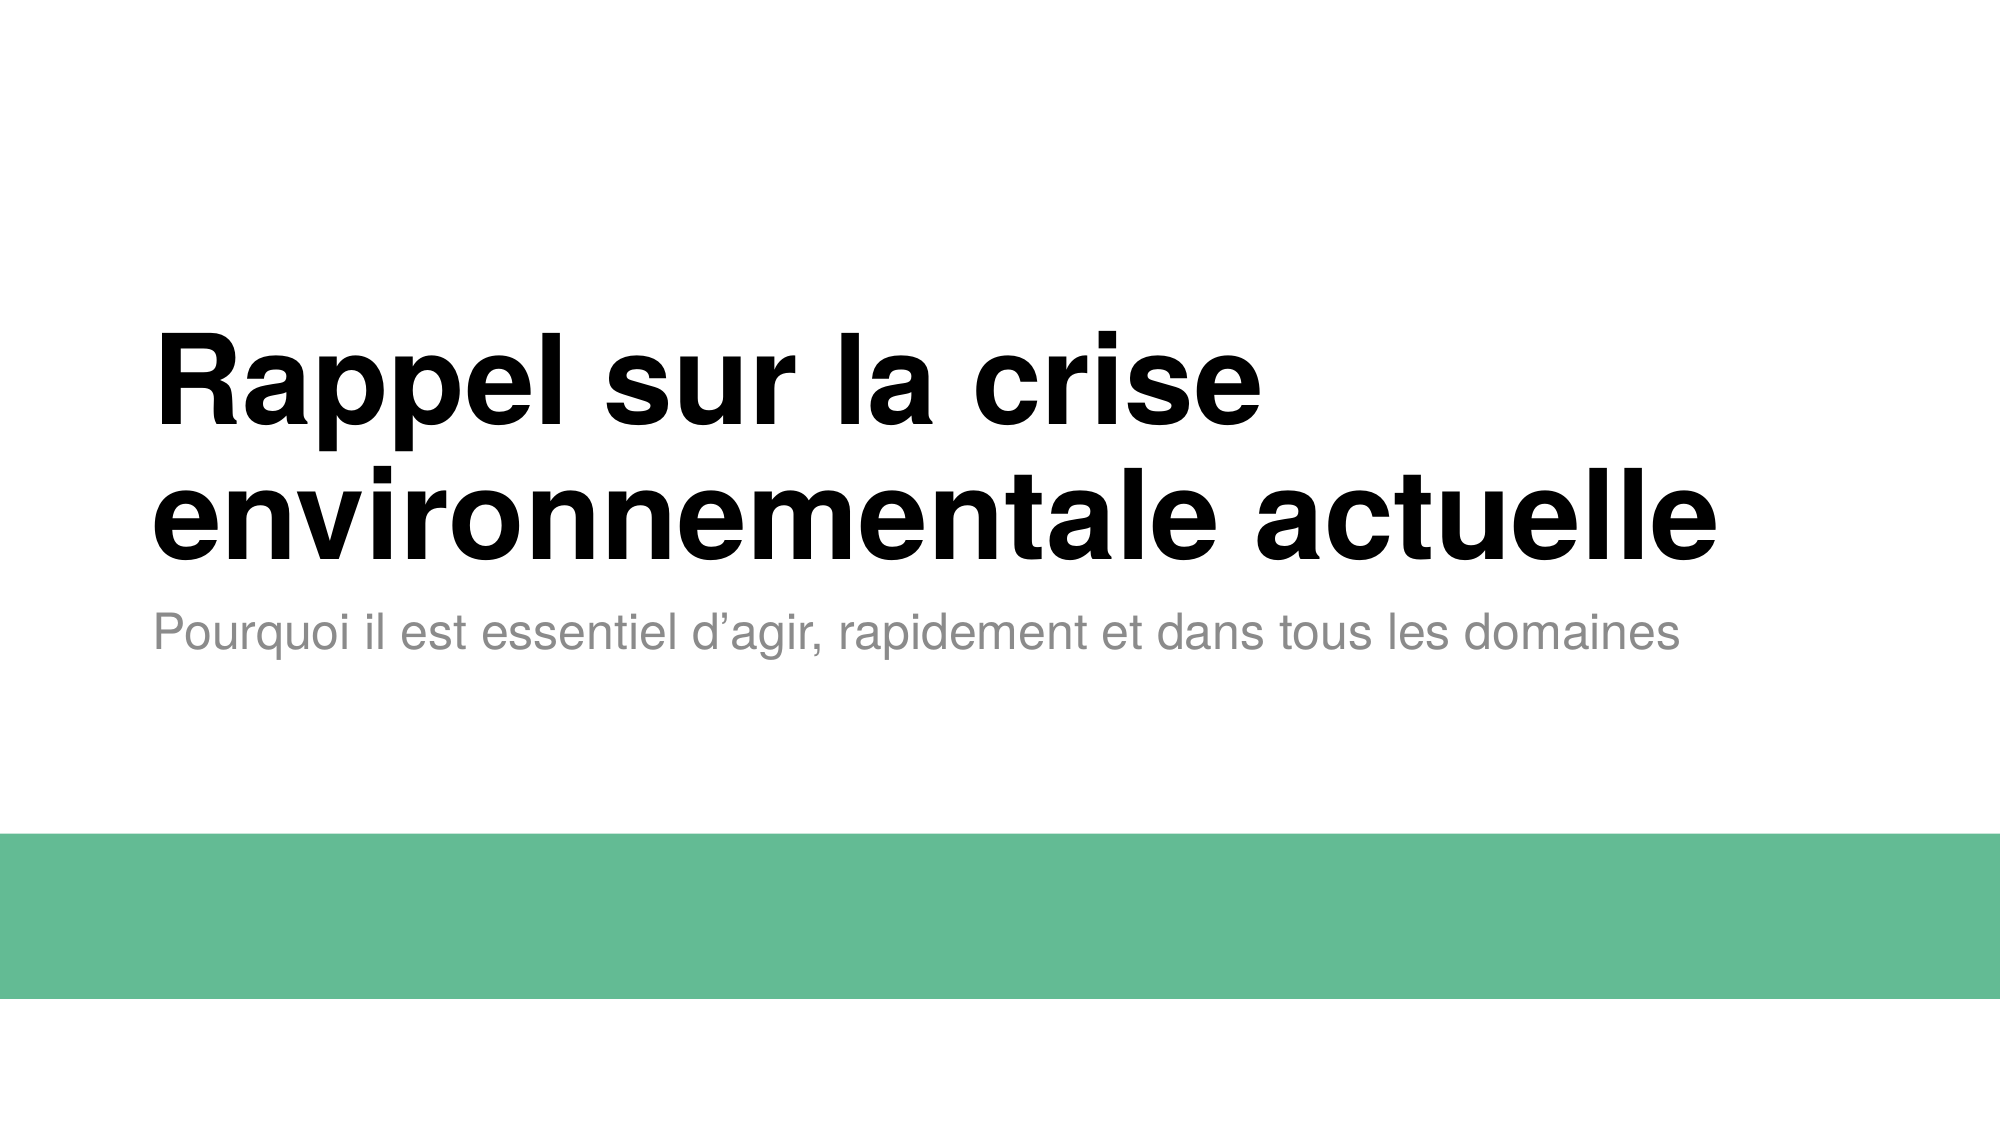

# Rappel sur la crise environnementale actuelle
Pourquoi il est essentiel d’agir, rapidement et dans tous les domaines